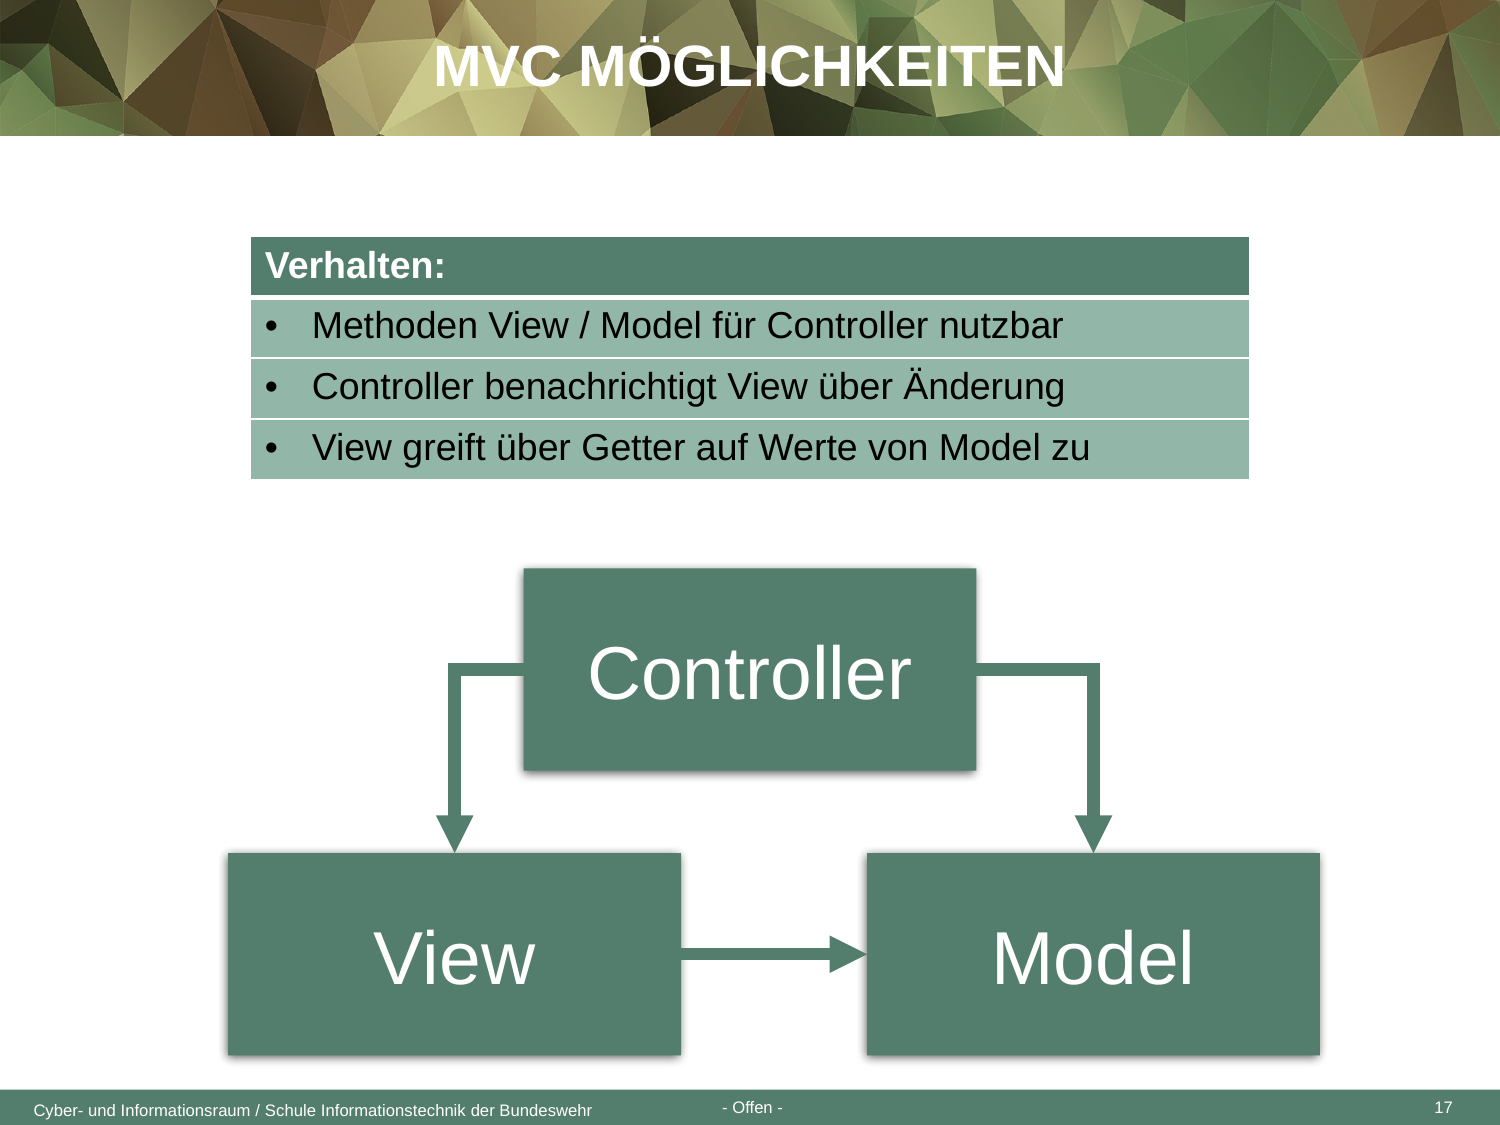

MVC Möglichkeiten
| Verhalten: |
| --- |
| Methoden View / Model für Controller nutzbar |
| Controller benachrichtigt View über Änderung |
| View greift über Getter auf Werte von Model zu |
Controller
View
Model
17